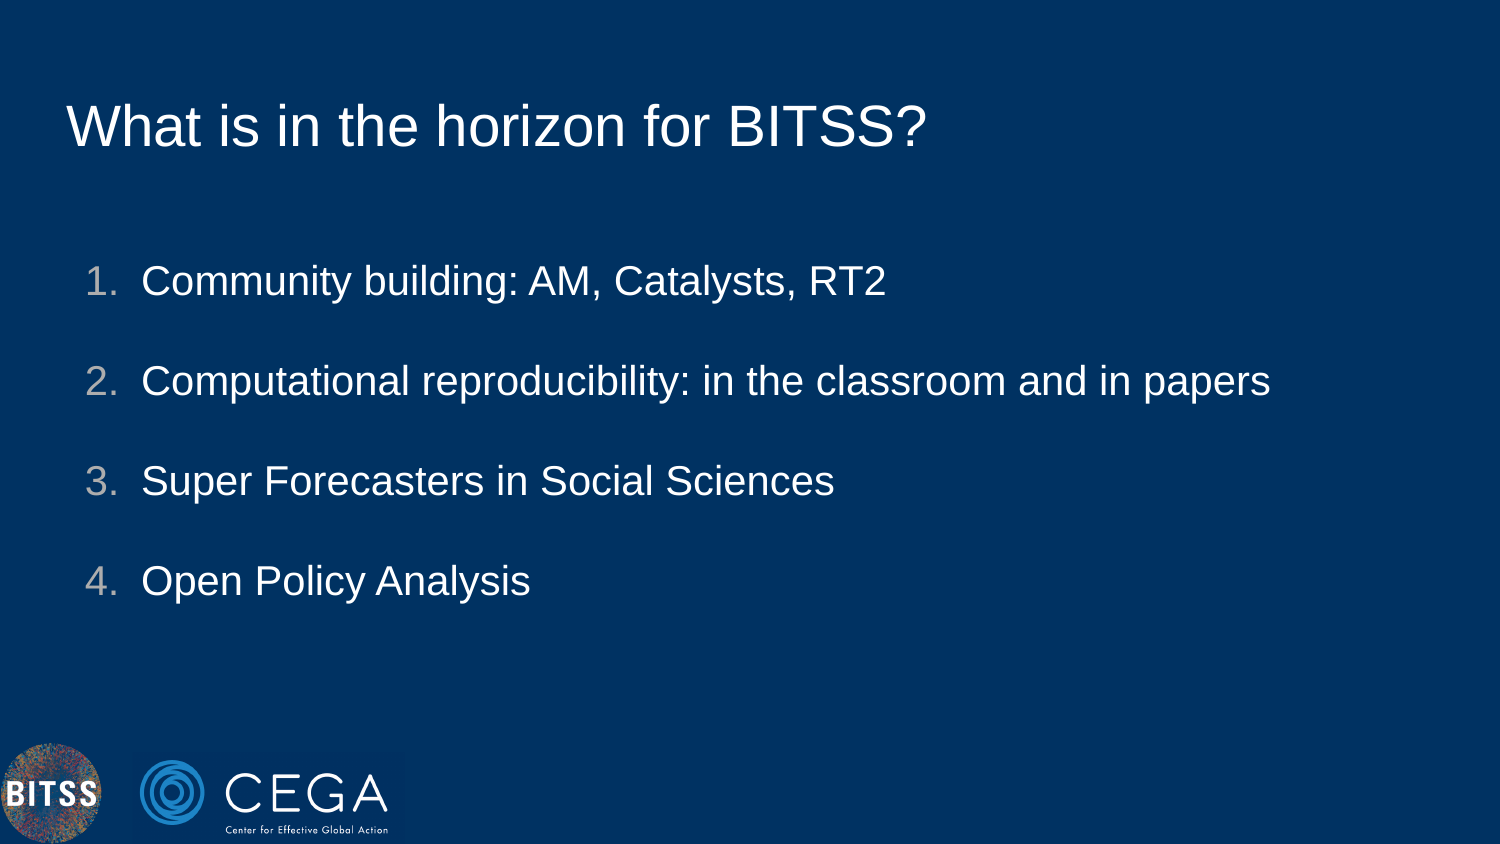

# What is in the horizon for BITSS?
Community building: AM, Catalysts, RT2
Computational reproducibility: in the classroom and in papers
Super Forecasters in Social Sciences
Open Policy Analysis